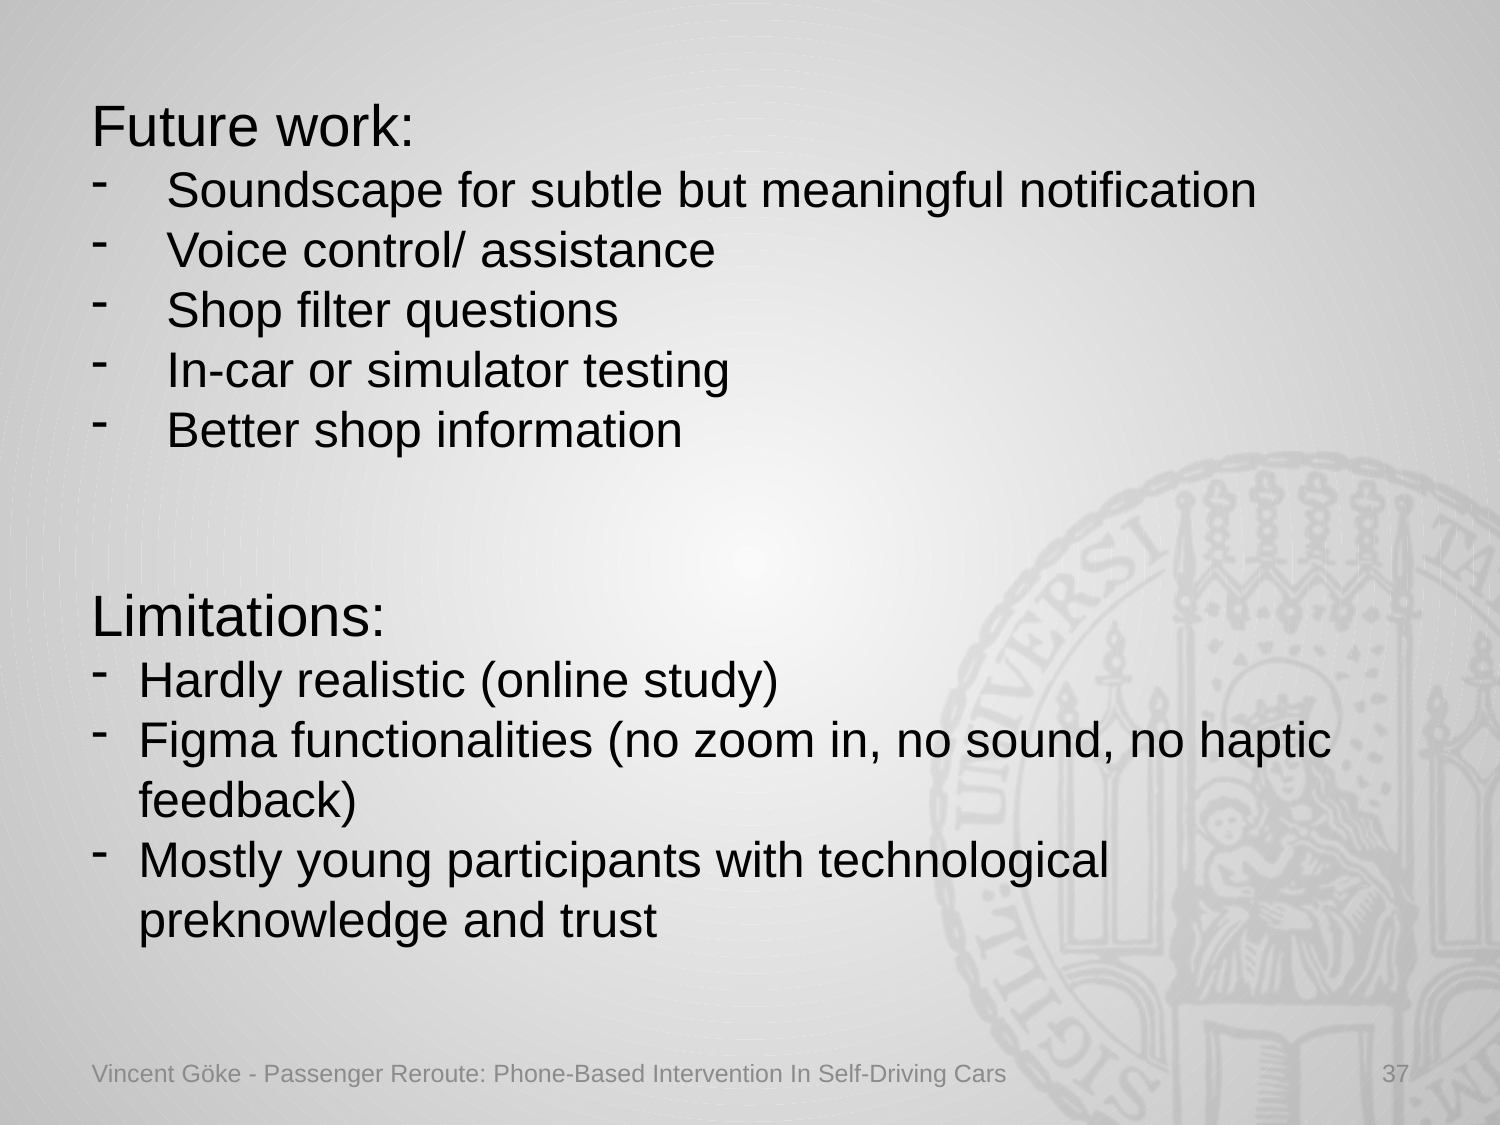

Future work:
Soundscape for subtle but meaningful notification
Voice control/ assistance
Shop filter questions
In-car or simulator testing
Better shop information

Limitations:
Hardly realistic (online study)
Figma functionalities (no zoom in, no sound, no haptic feedback)
Mostly young participants with technological preknowledge and trust
Vincent Göke - Passenger Reroute: Phone-Based Intervention In Self-Driving Cars
37